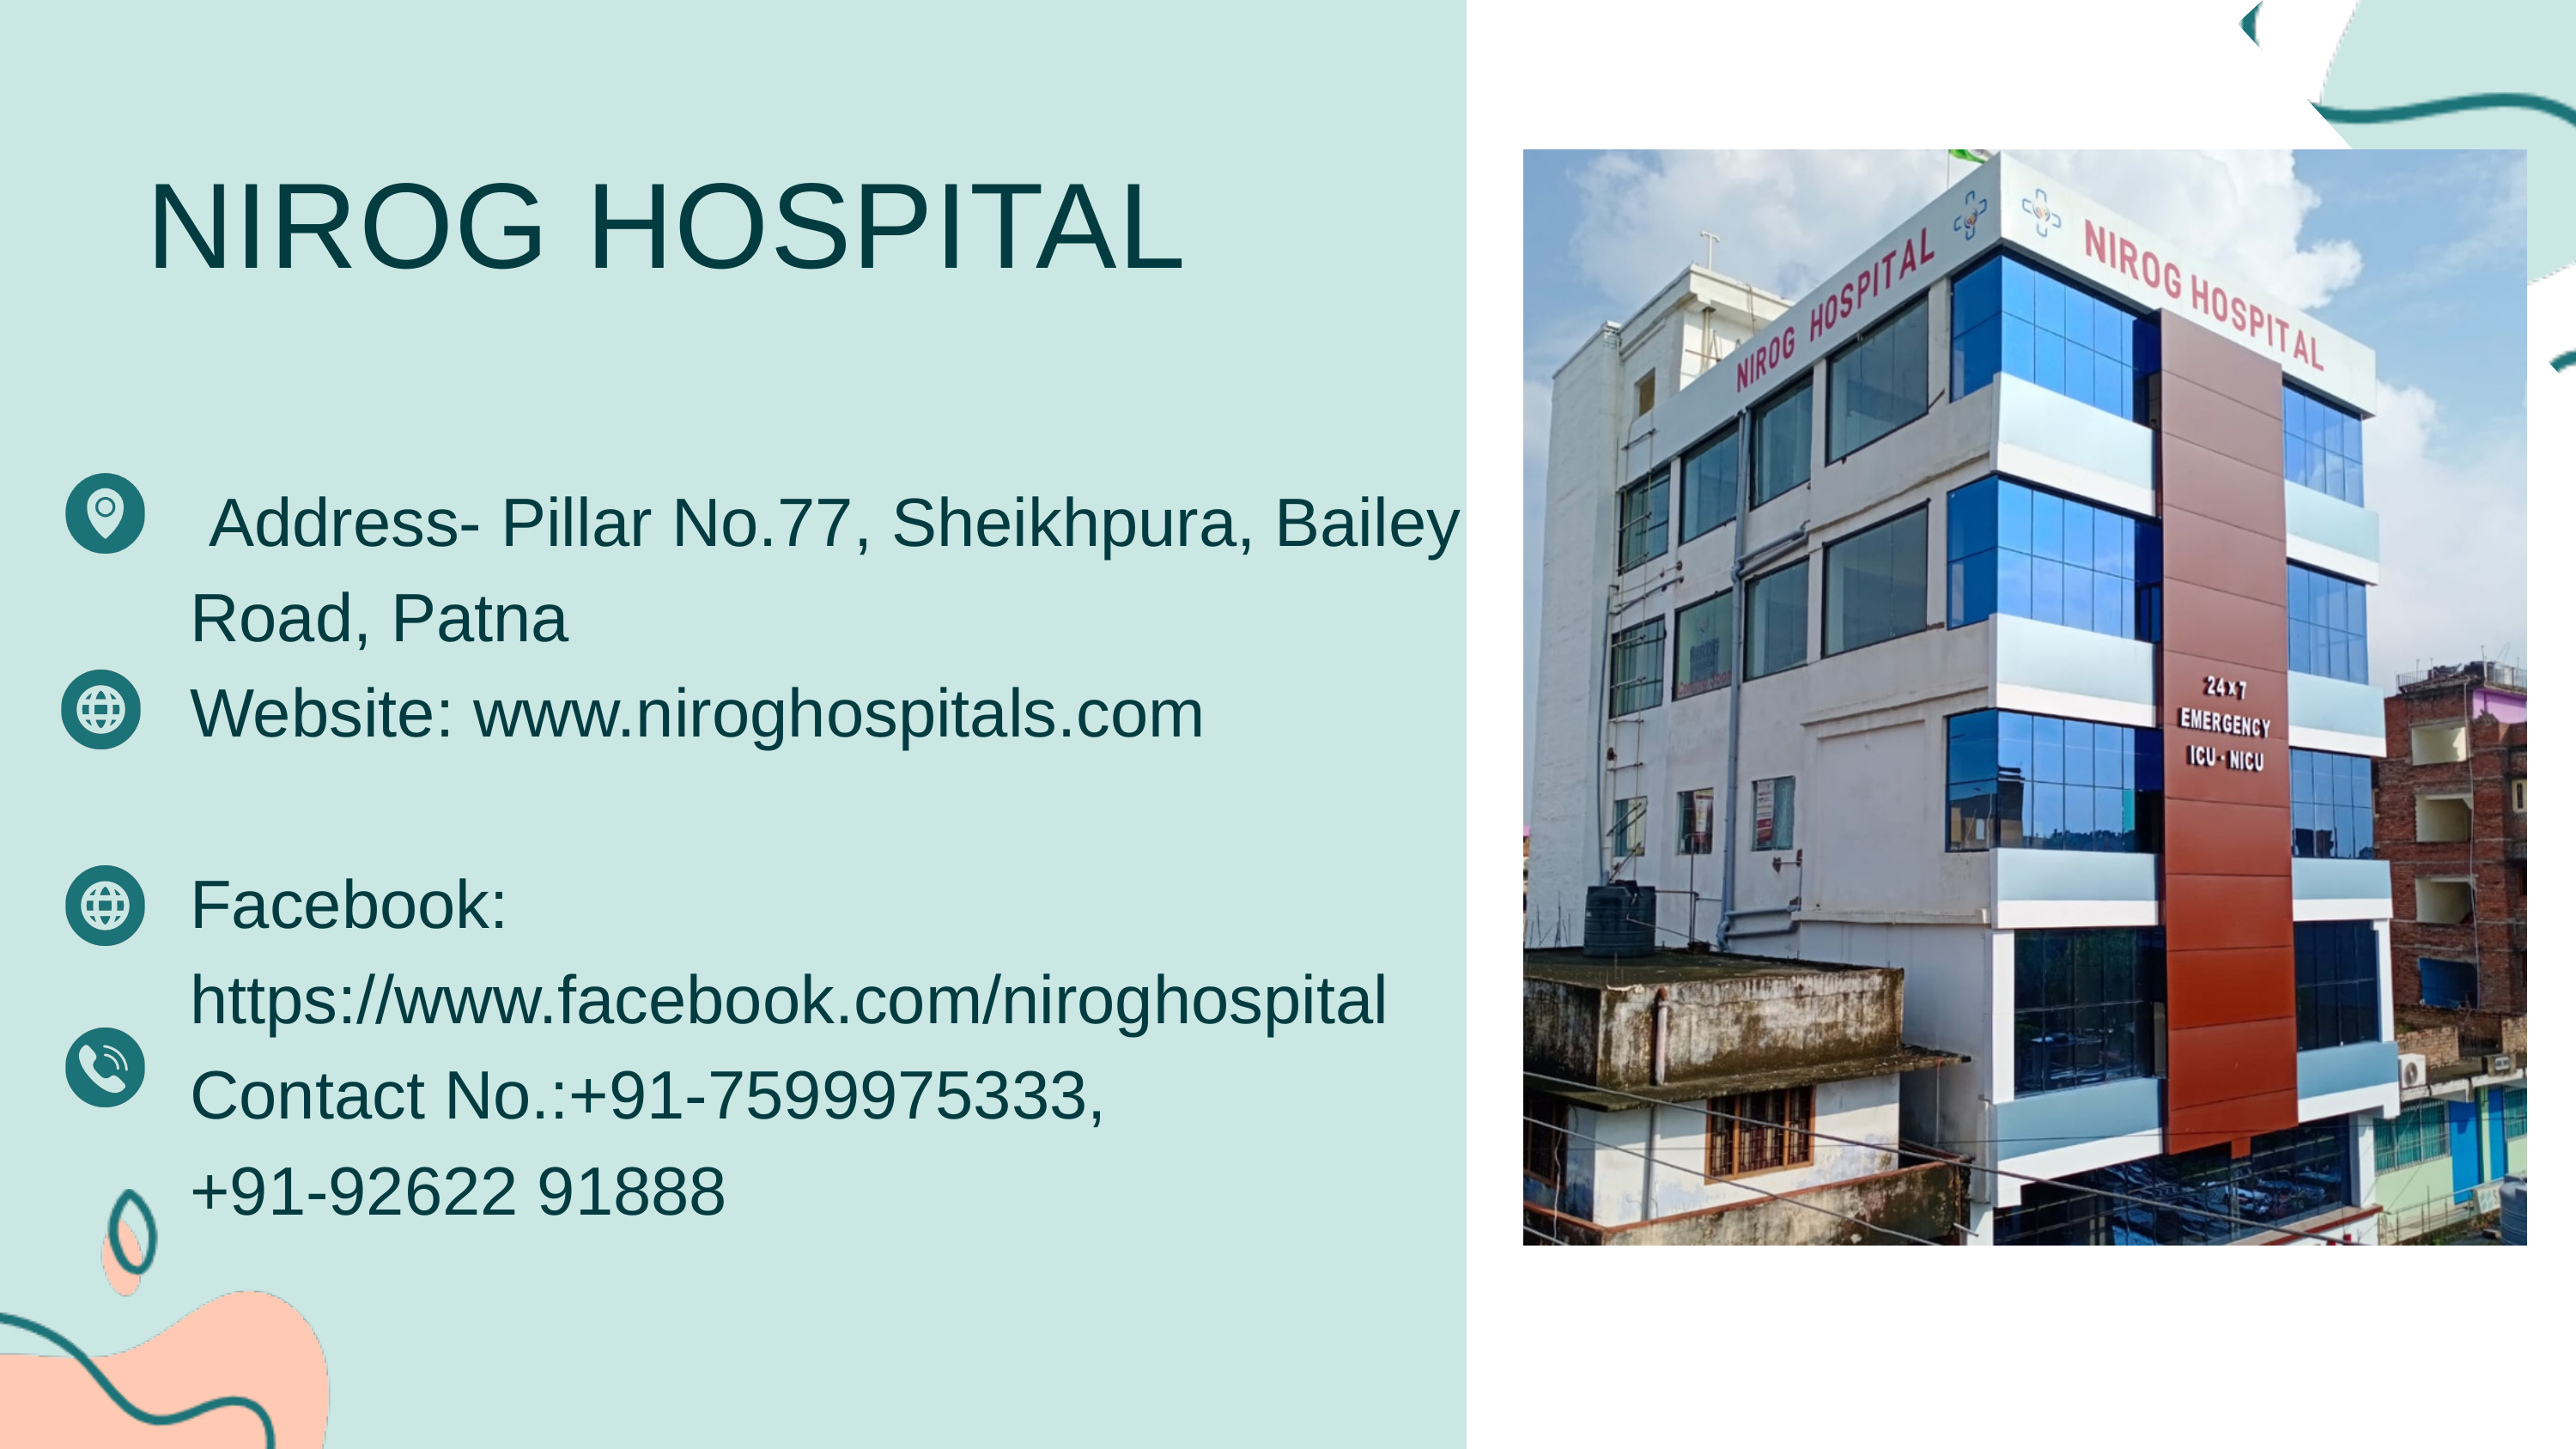

NIROG HOSPITAL

 Address- Pillar No.77, Sheikhpura, Bailey Road, Patna
Website: www.niroghospitals.com

Facebook:
https://www.facebook.com/niroghospital
Contact No.:+91-7599975333,
+91-92622 91888